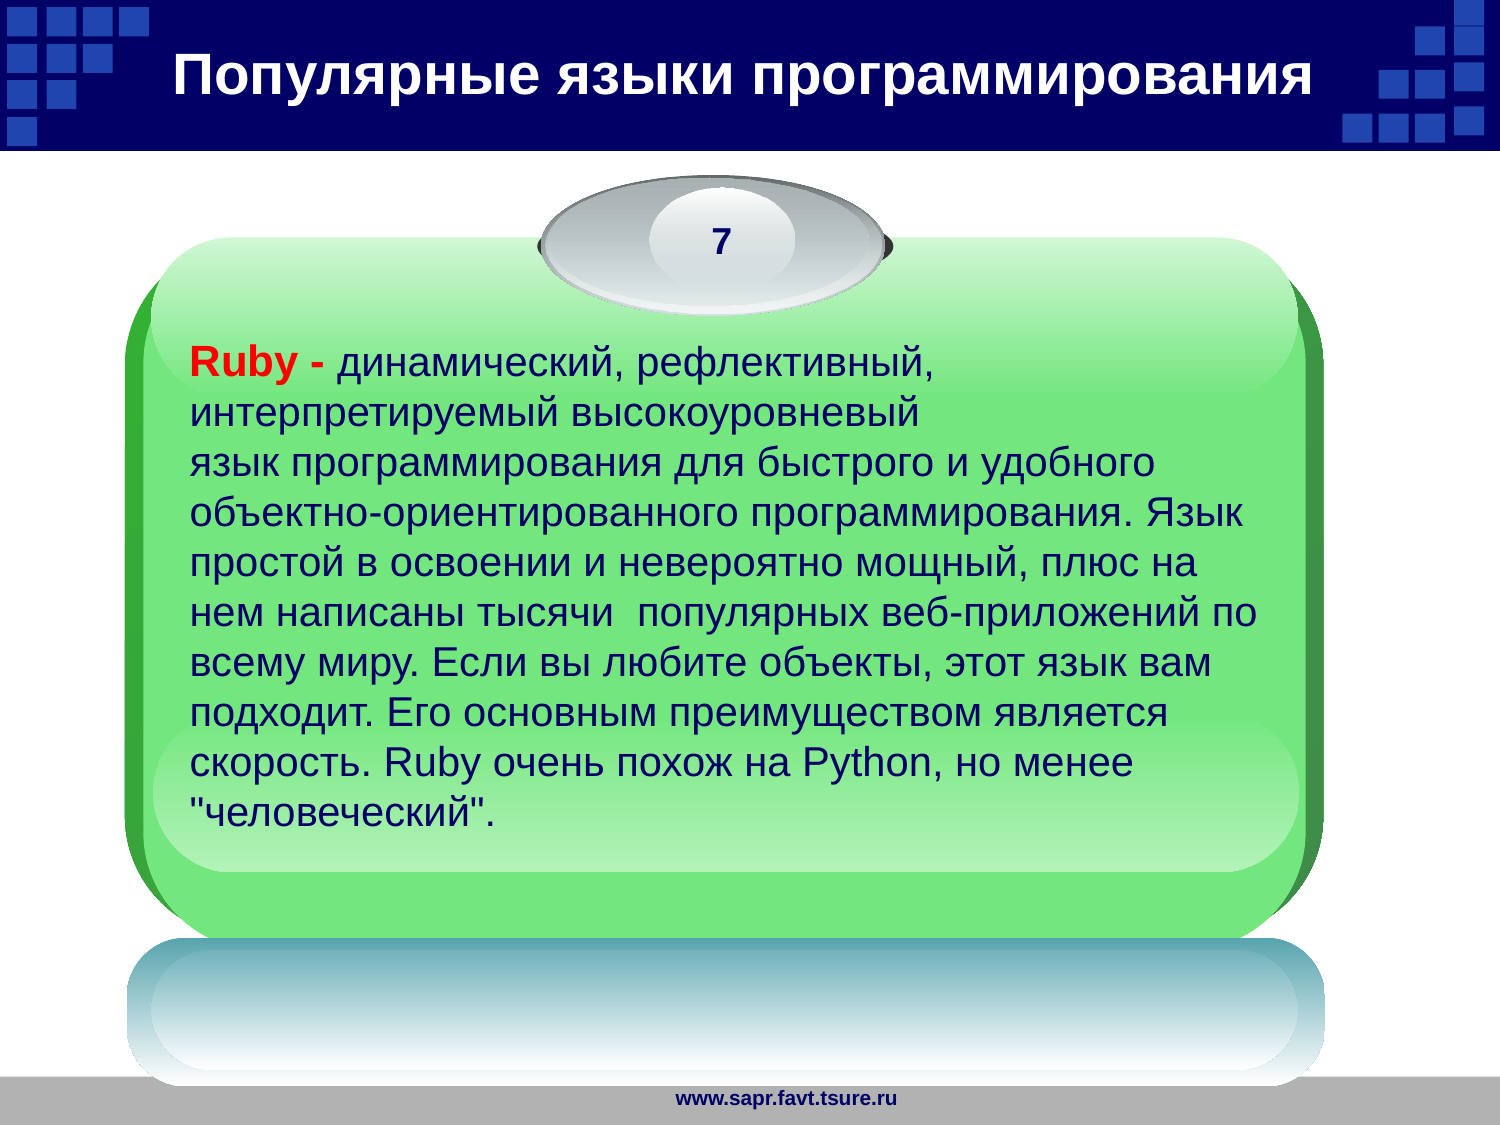

Популярные языки программирования

7

Ruby - динамический, рефлективный, интерпретируемый высокоуровневый язык программирования для быстрого и удобного объектно-ориентированного программирования. Язык простой в освоении и невероятно мощный, плюс на нем написаны тысячи  популярных веб-приложений по всему миру. Если вы любите объекты, этот язык вам подходит. Его основным преимуществом является скорость. Ruby очень похож на Python, но менее "человеческий".
www.sapr.favt.tsure.ru